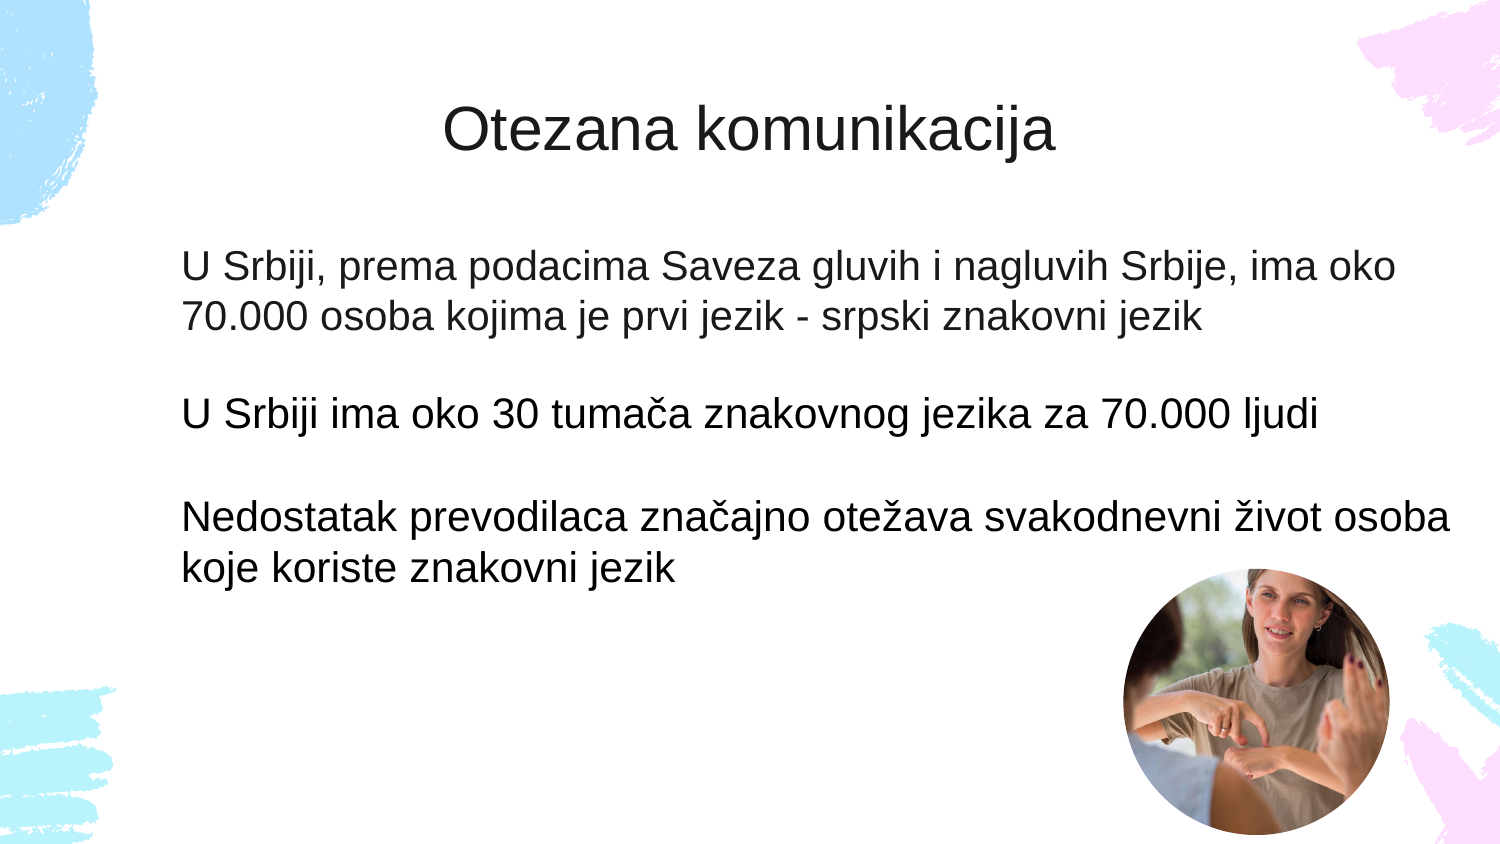

# Otezana komunikacija
U Srbiji, prema podacima Saveza gluvih i nagluvih Srbije, ima oko 70.000 osoba kojima je prvi jezik - srpski znakovni jezik

U Srbiji ima oko 30 tumača znakovnog jezika za 70.000 ljudi

Nedostatak prevodilaca značajno otežava svakodnevni život osoba koje koriste znakovni jezik